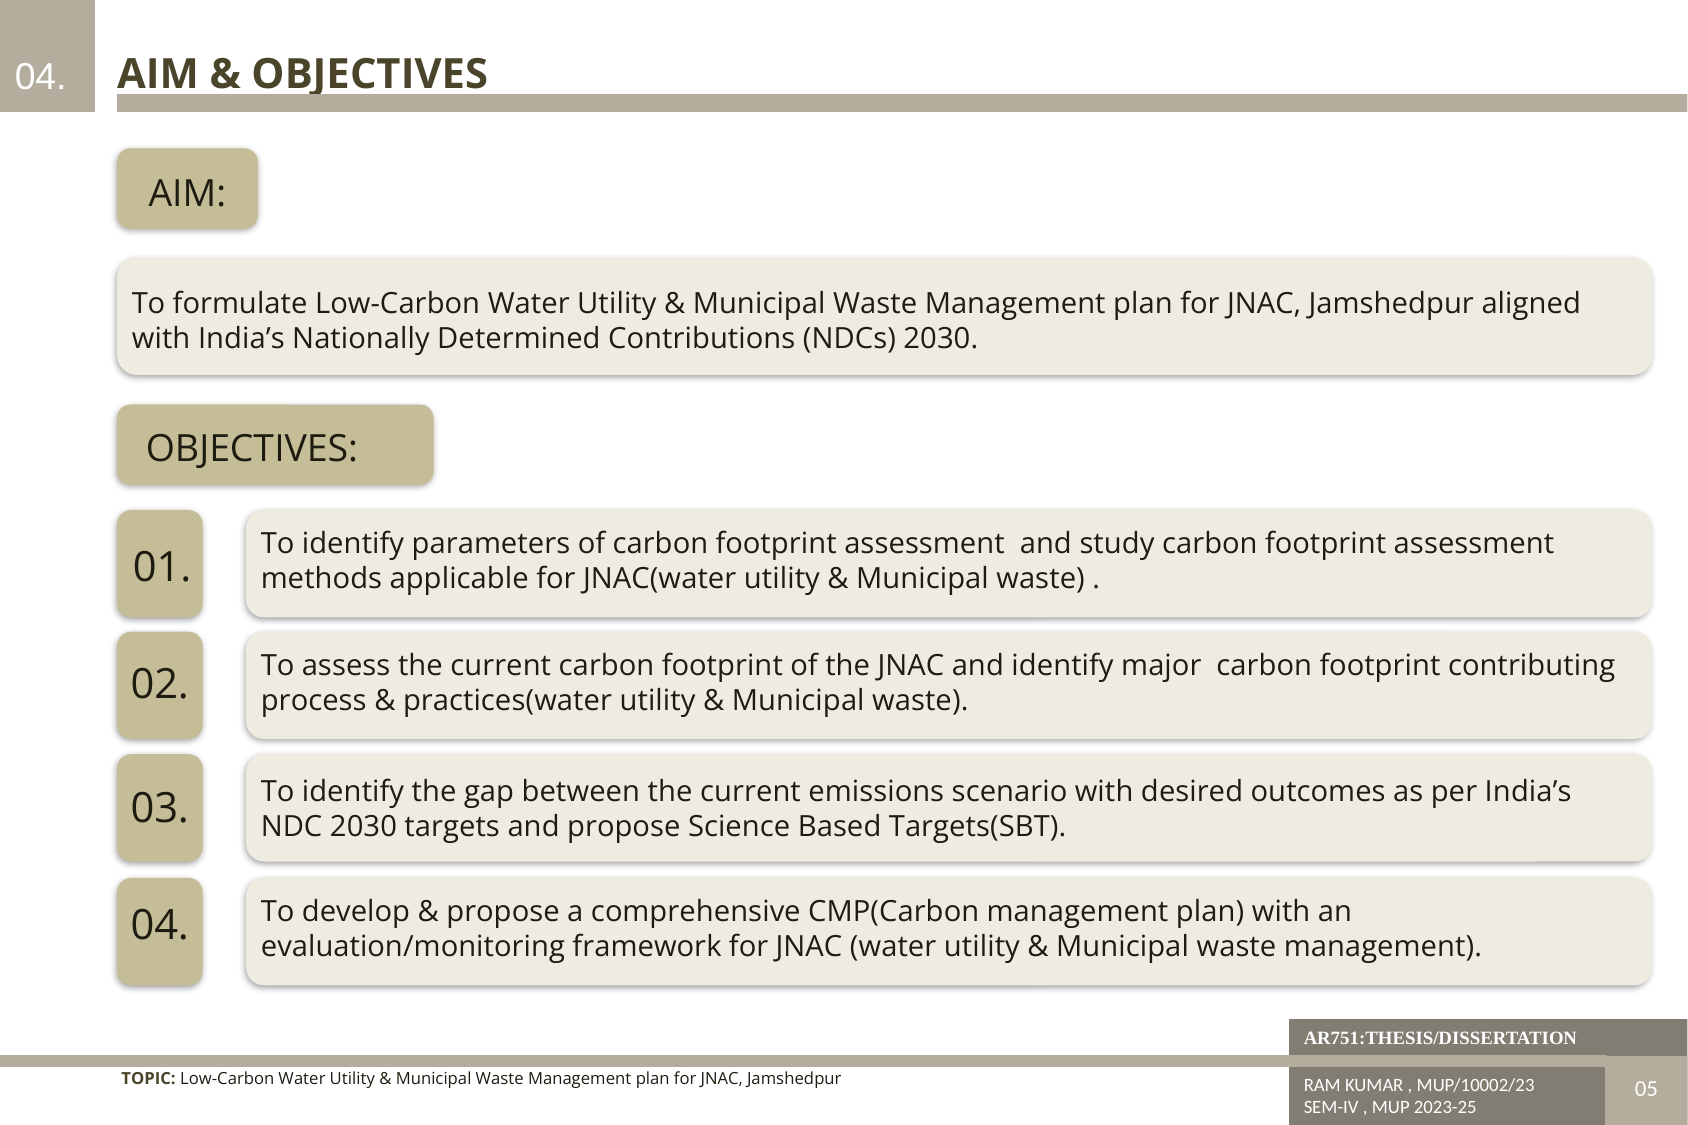

04.
AIM & OBJECTIVES

AIM:

To formulate Low-Carbon Water Utility & Municipal Waste Management plan for JNAC, Jamshedpur aligned with India’s Nationally Determined Contributions (NDCs) 2030.

OBJECTIVES:

To identify parameters of carbon footprint assessment  and study carbon footprint assessment methods applicable for JNAC(water utility & Municipal waste) .
01.

To assess the current carbon footprint of the JNAC and identify major  carbon footprint contributing process & practices(water utility & Municipal waste).
02.

To identify the gap between the current emissions scenario with desired outcomes as per India’s NDC 2030 targets and propose Science Based Targets(SBT).

03.

To develop & propose a comprehensive CMP(Carbon management plan) with an  evaluation/monitoring framework for JNAC (water utility & Municipal waste management).

04.
DISSERTATION & PLANNING SEMINAR

AR751:THESIS/DISSERTATION

TOPIC: Low-Carbon Water Utility & Municipal Waste Management plan for JNAC, Jamshedpur

RAM KUMAR , MUP/10002/23
SEM-IV , MUP 2023-25

05